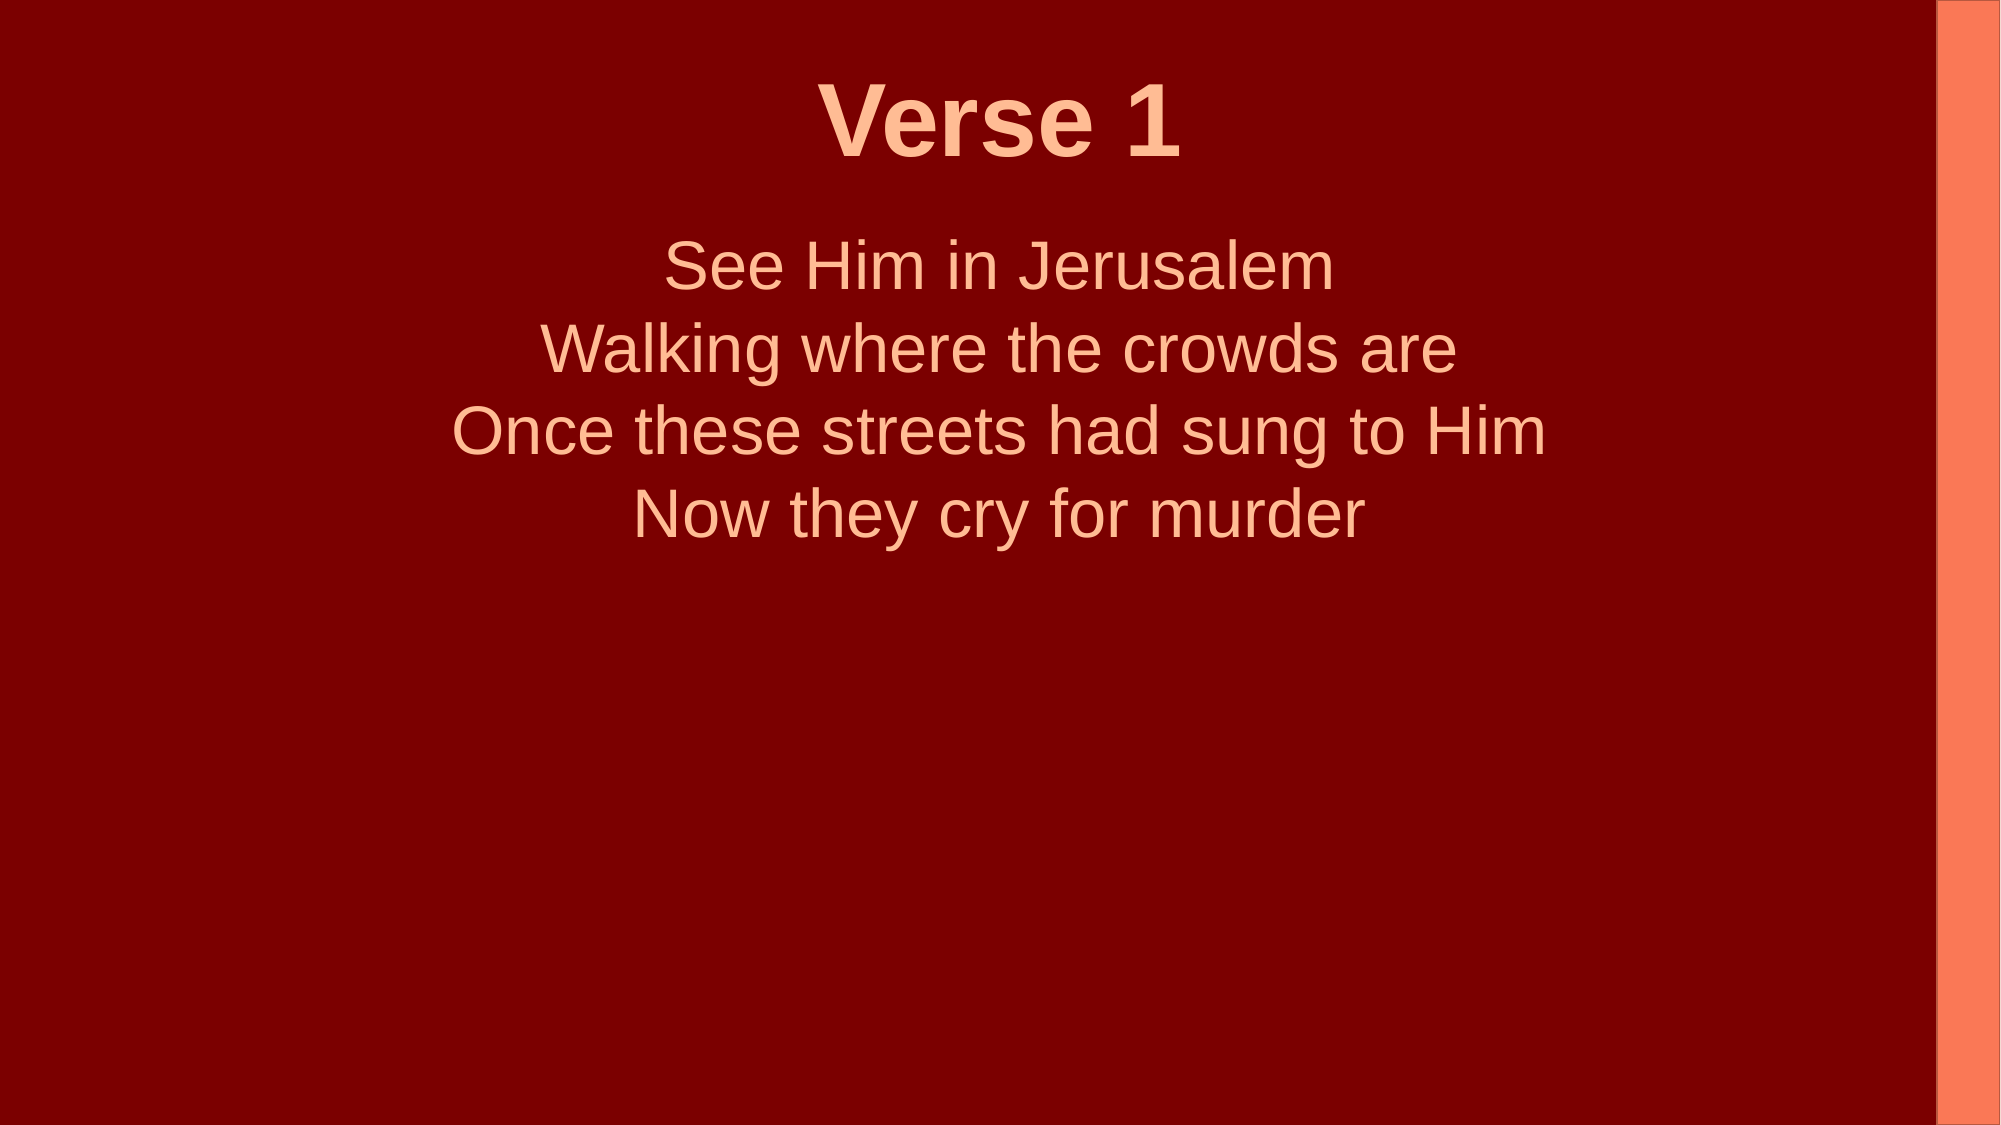

Verse 1
See Him in Jerusalem
Walking where the crowds are
Once these streets had sung to Him
Now they cry for murder